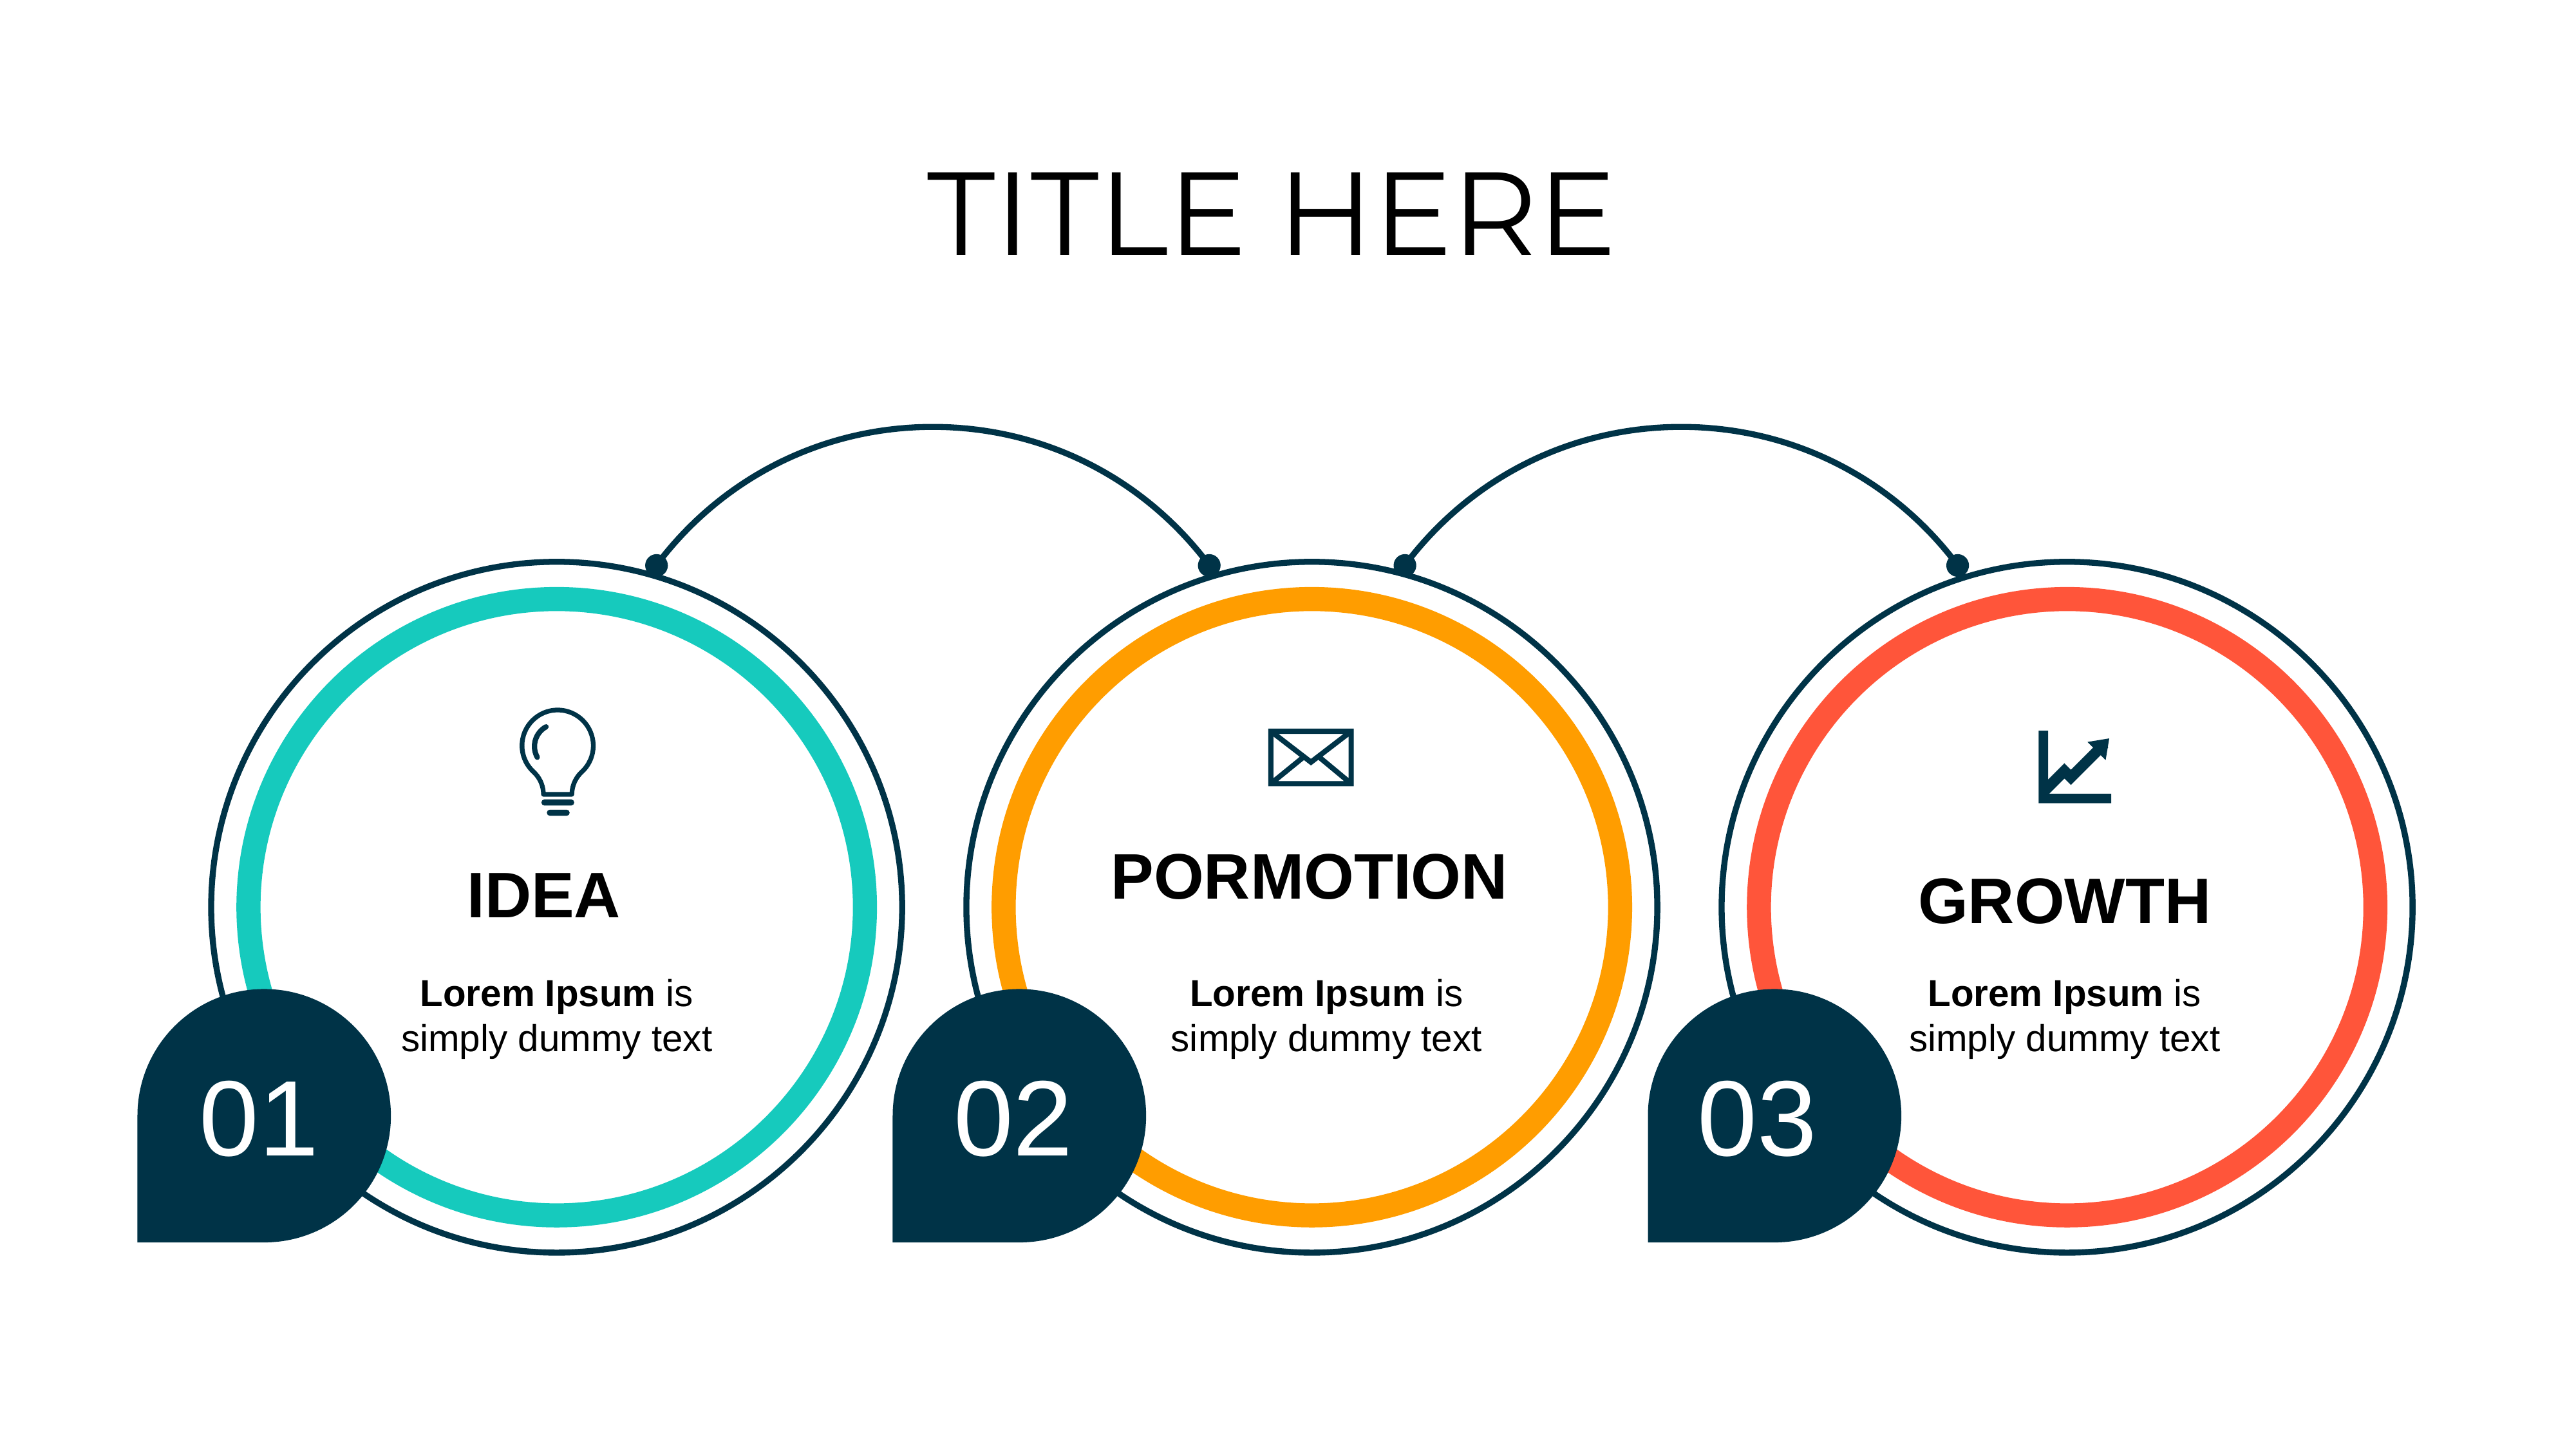

# TITLE HERE

PORMOTION
IDEA
GROWTH
Lorem Ipsum is simply dummy text
Lorem Ipsum is simply dummy text
Lorem Ipsum is simply dummy text
01
02
03